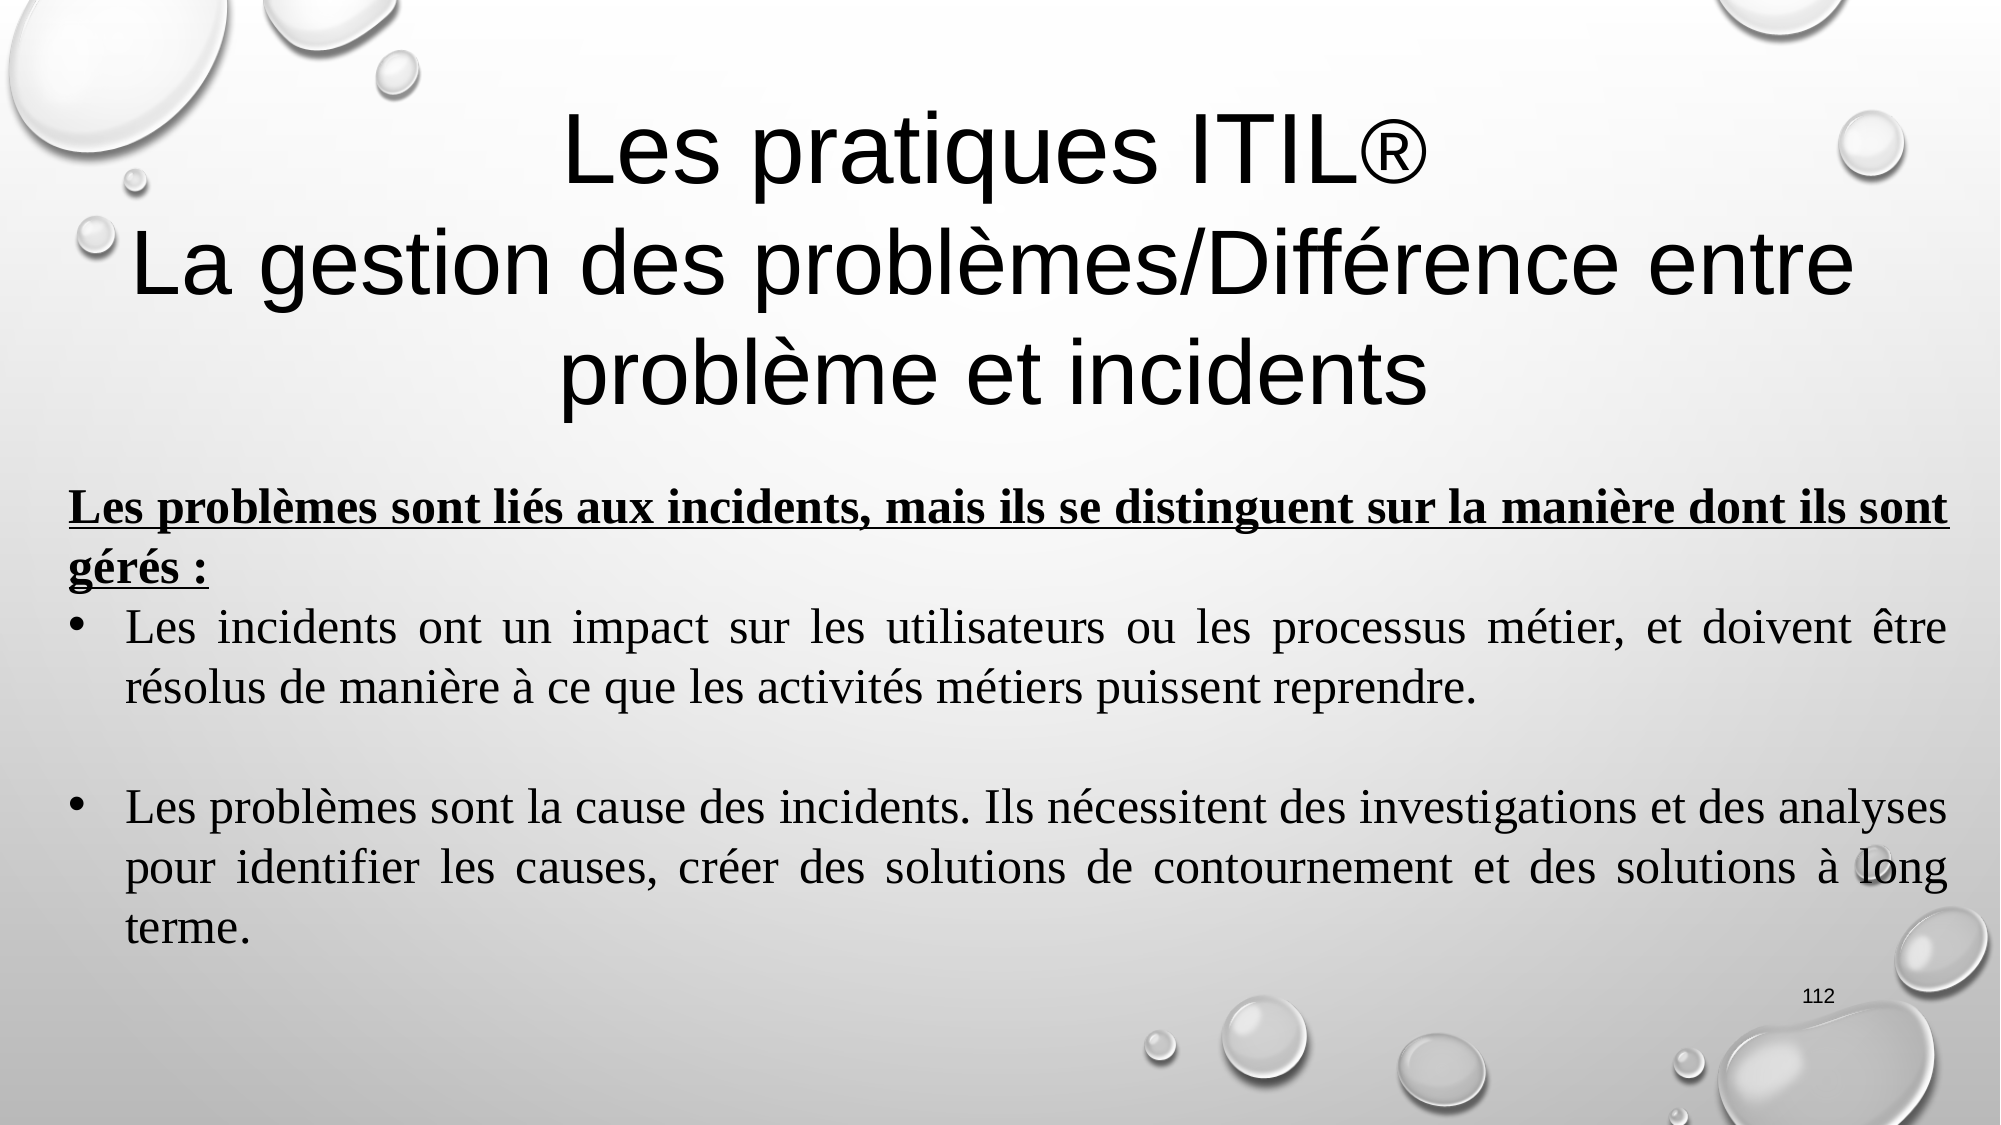

Les pratiques ITIL®
La gestion des problèmes/Différence entre problème et incidents
Les problèmes sont liés aux incidents, mais ils se distinguent sur la manière dont ils sont gérés :
Les incidents ont un impact sur les utilisateurs ou les processus métier, et doivent être résolus de manière à ce que les activités métiers puissent reprendre.

Les problèmes sont la cause des incidents. Ils nécessitent des investigations et des analyses pour identifier les causes, créer des solutions de contournement et des solutions à long terme.
112